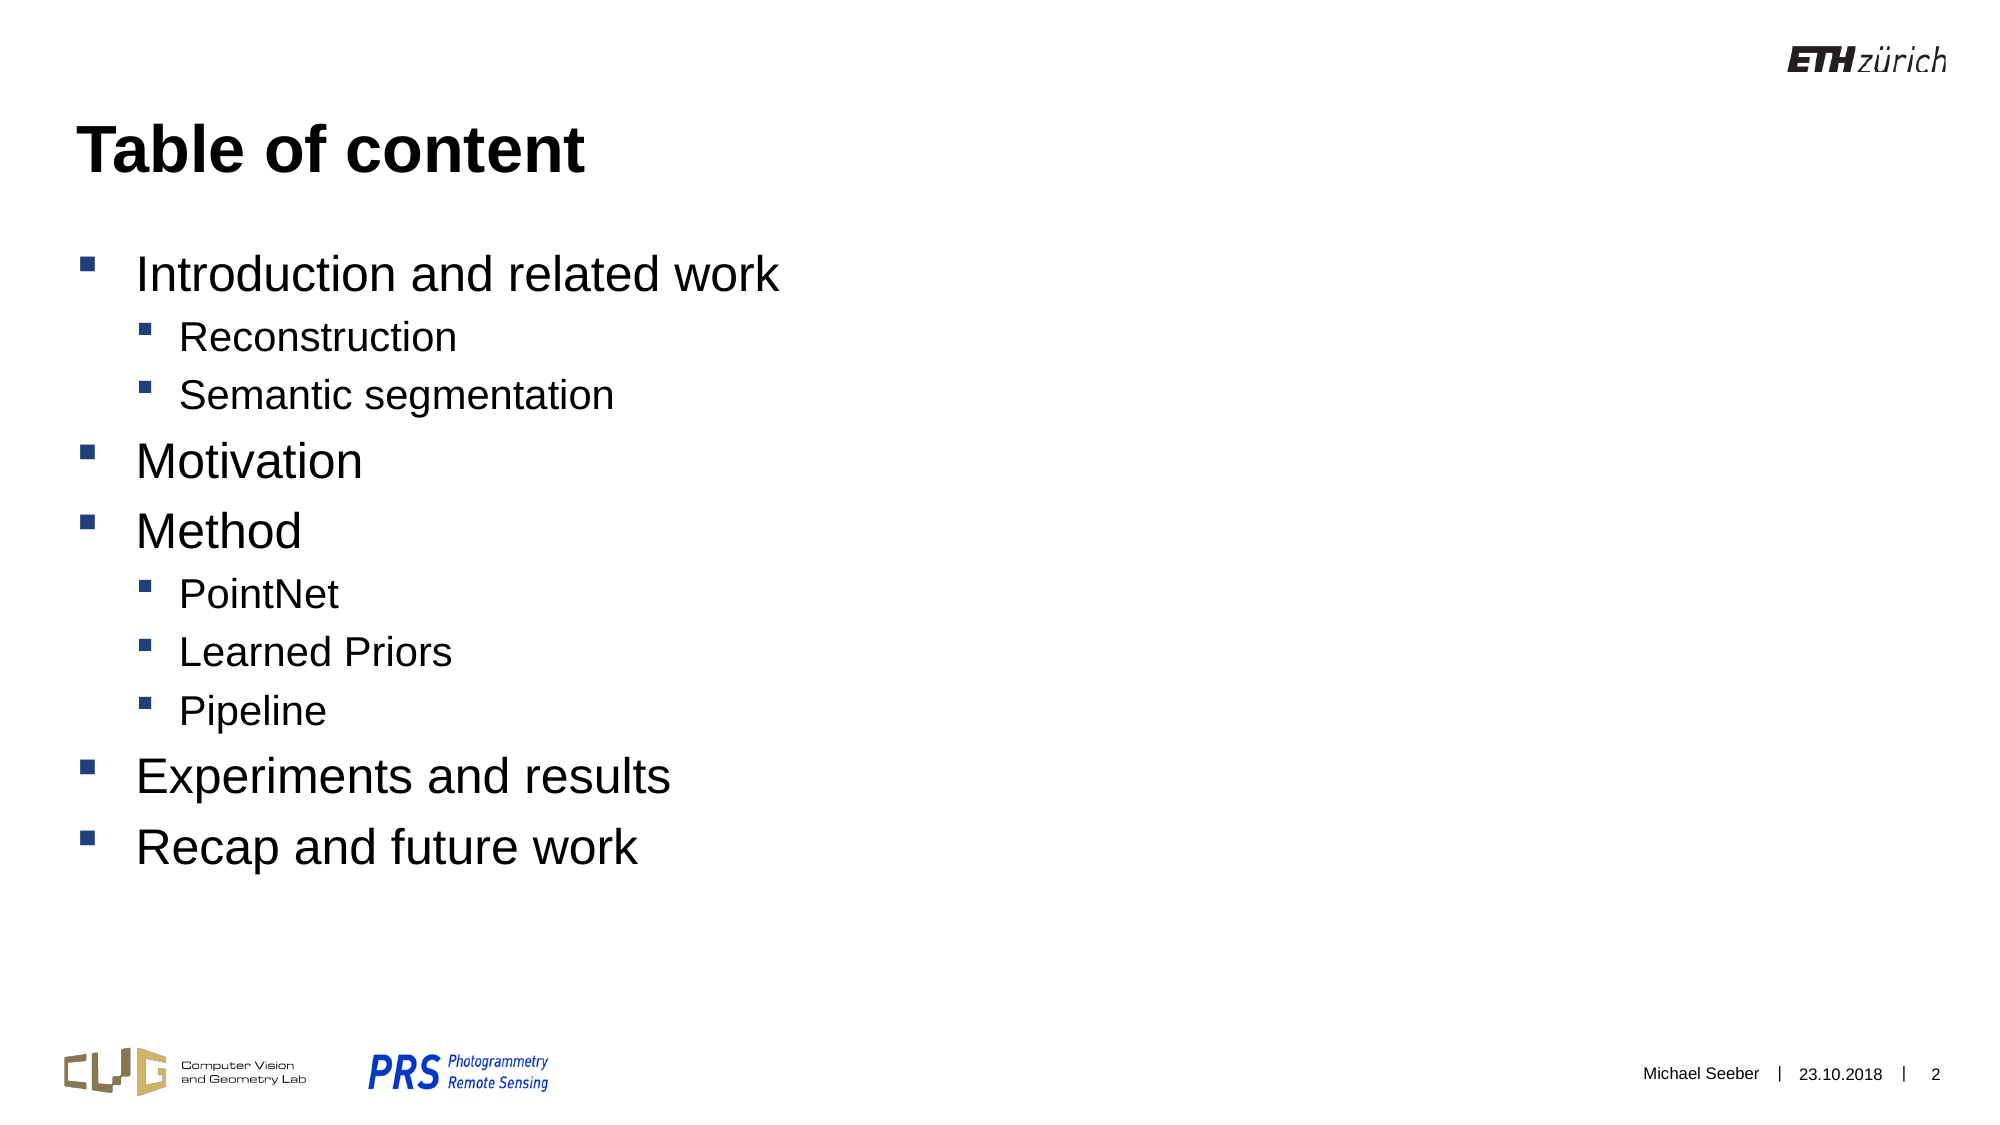

# Table of content
Introduction and related work
Reconstruction
Semantic segmentation
Motivation
Method
PointNet
Learned Priors
Pipeline
Experiments and results
Recap and future work
Michael Seeber
23.10.2018
2